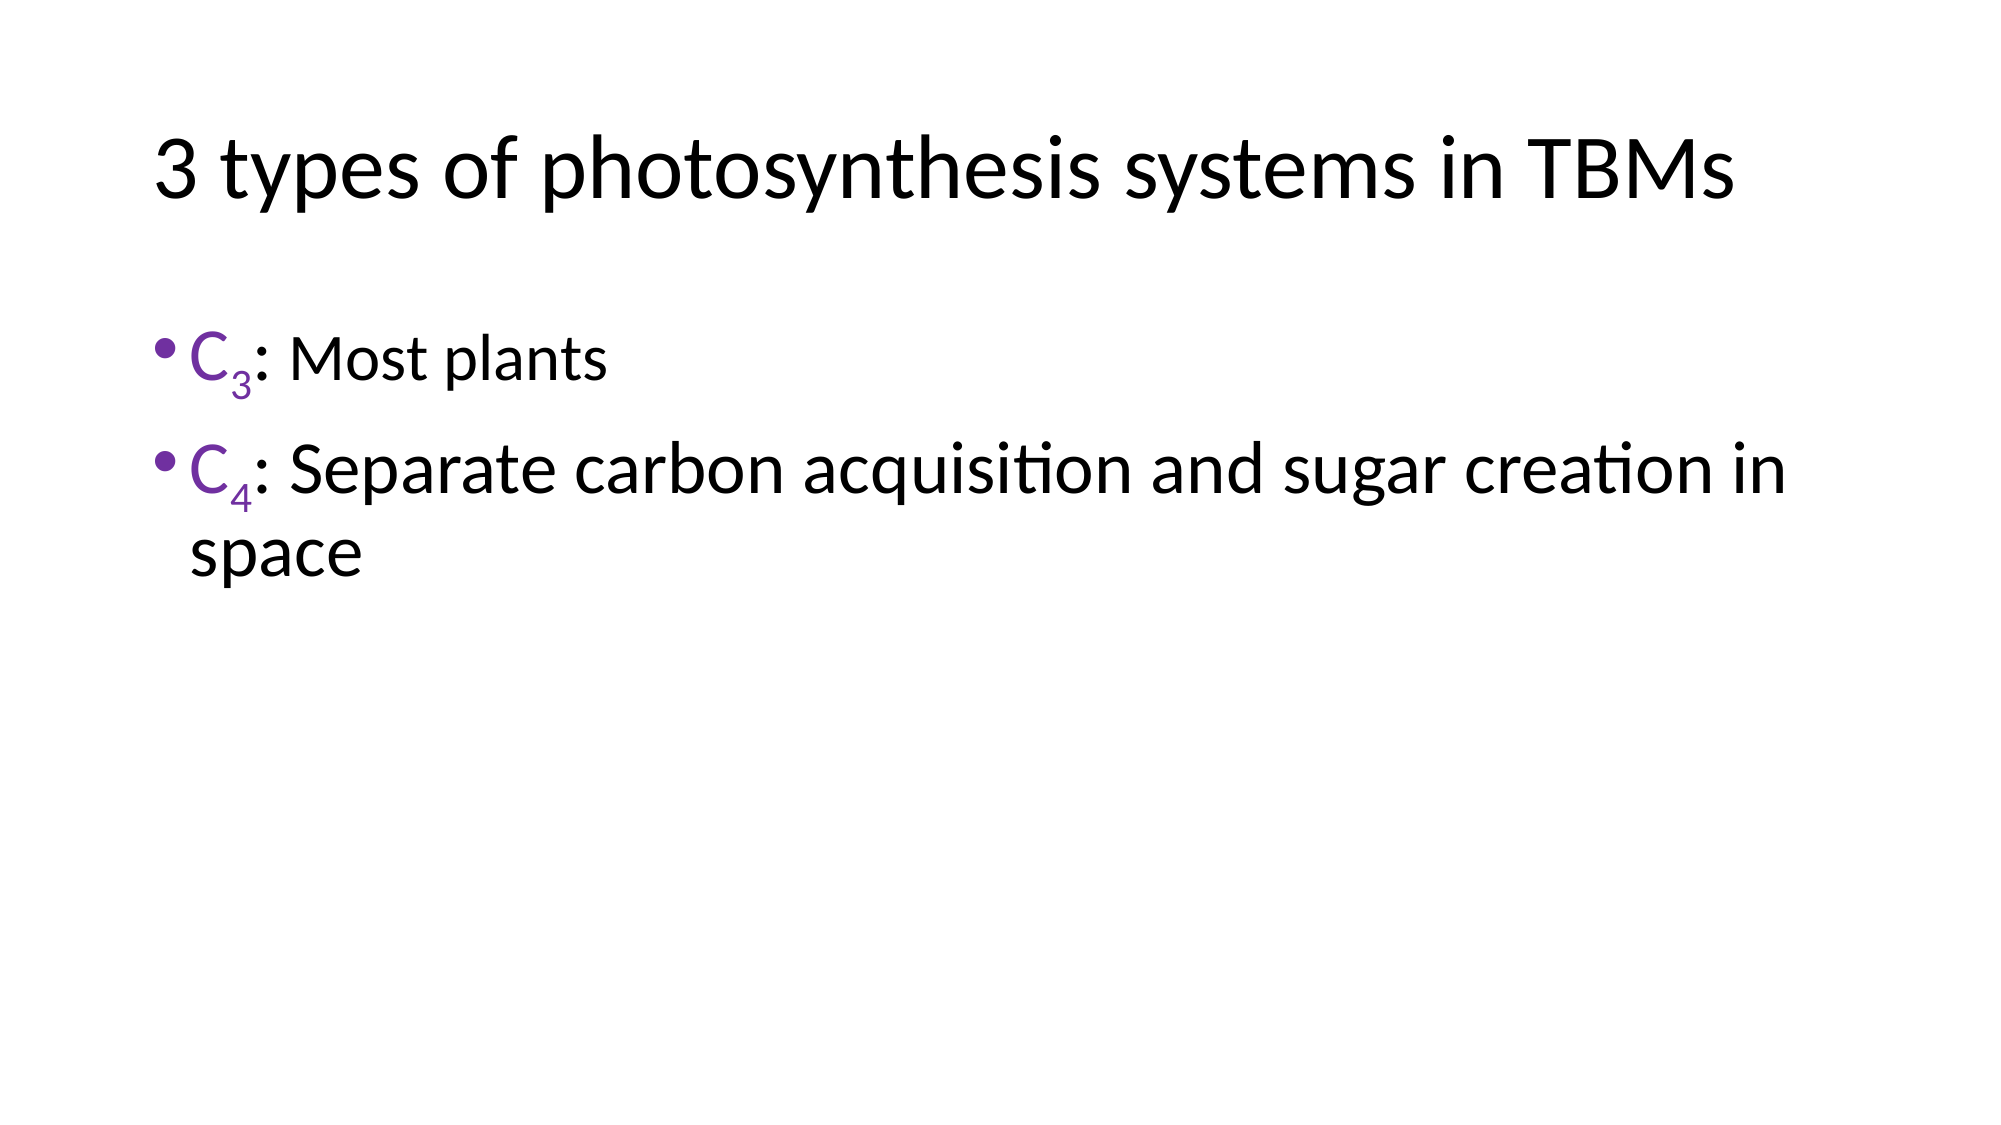

# 3 types of photosynthesis systems in TBMs
C3: Most plants
C4: Separate carbon acquisition and sugar creation in space